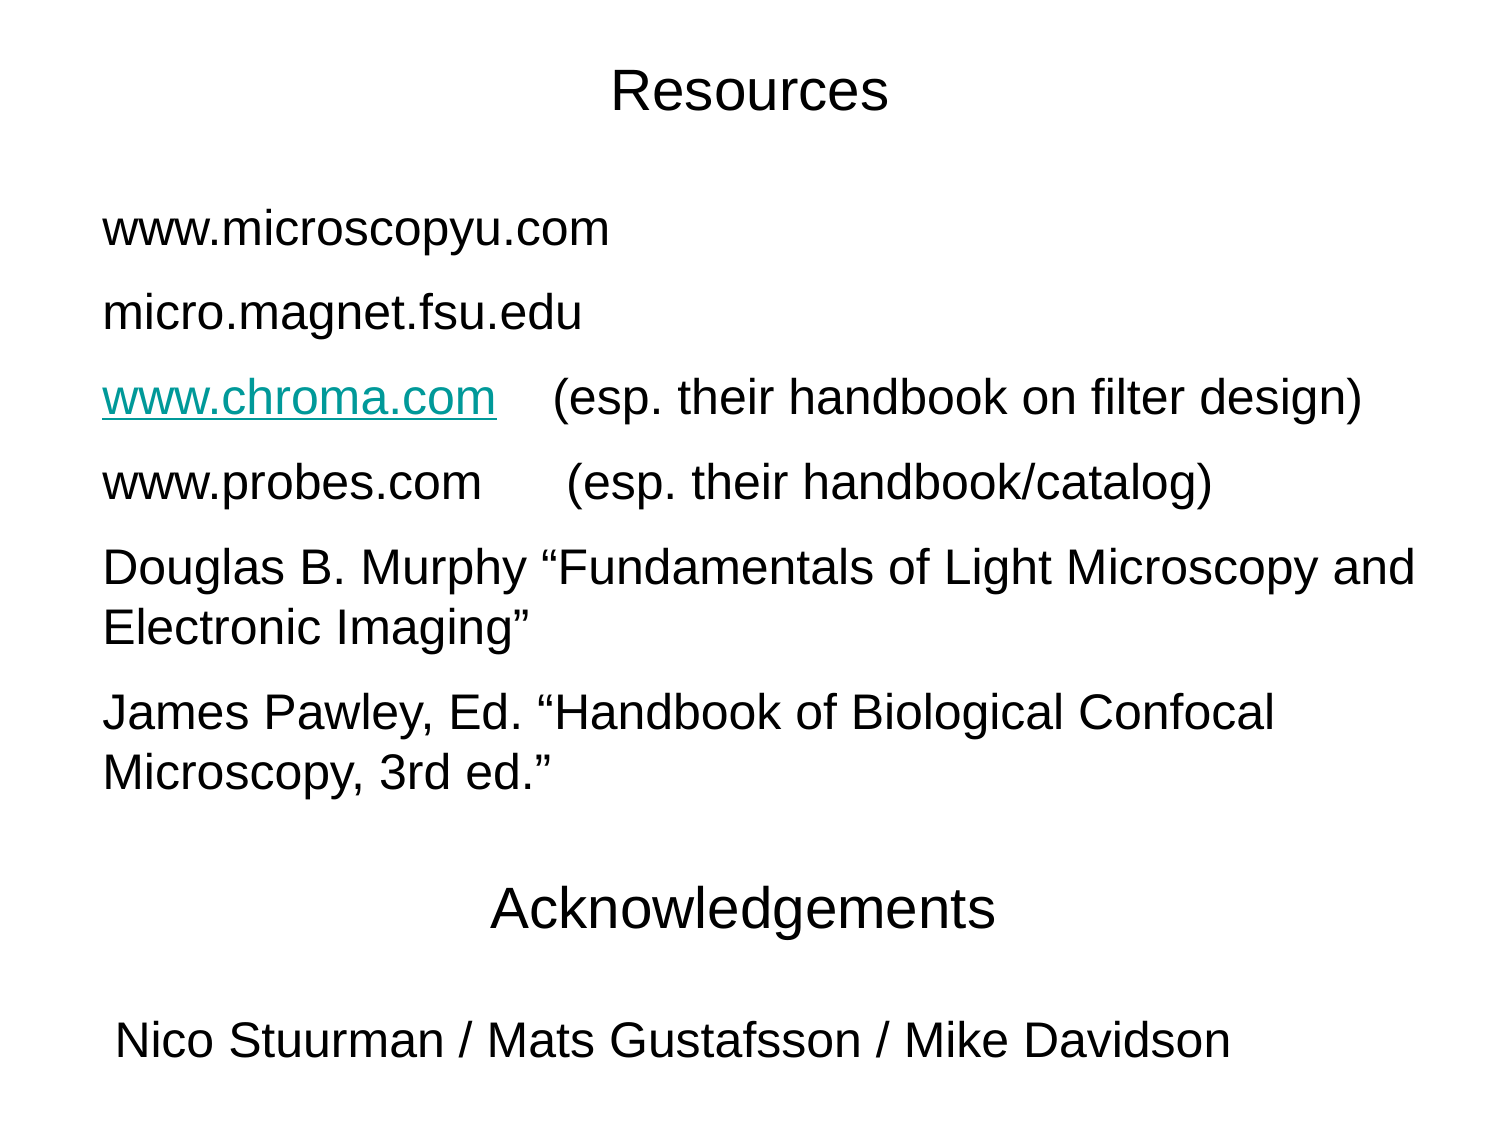

# Resources
www.microscopyu.com
micro.magnet.fsu.edu
www.chroma.com	(esp. their handbook on filter design)
www.probes.com	 (esp. their handbook/catalog)
Douglas B. Murphy “Fundamentals of Light Microscopy and Electronic Imaging”
James Pawley, Ed. “Handbook of Biological Confocal Microscopy, 3rd ed.”
Acknowledgements
Nico Stuurman / Mats Gustafsson / Mike Davidson